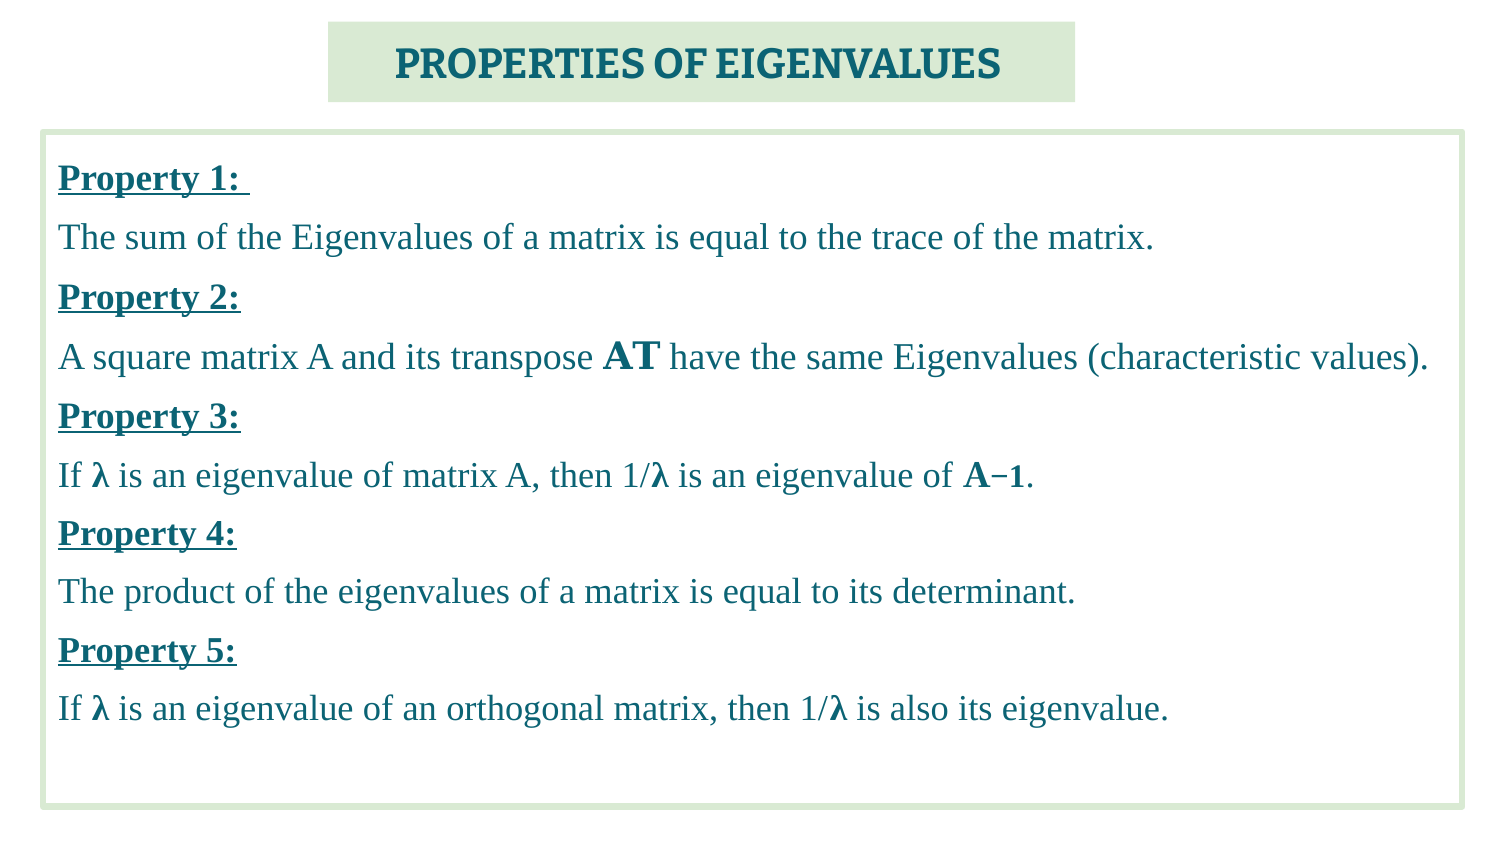

# PROPERTIES OF EIGENVALUES
Property 1:
The sum of the Eigenvalues of a matrix is equal to the trace of the matrix.
Property 2:
A square matrix A and its transpose 𝐀𝐓 have the same Eigenvalues (characteristic values).
Property 3:
If λ is an eigenvalue of matrix A, then 1/λ is an eigenvalue of A−1.
Property 4:
The product of the eigenvalues of a matrix is equal to its determinant.
Property 5:
If λ is an eigenvalue of an orthogonal matrix, then 1/λ is also its eigenvalue.